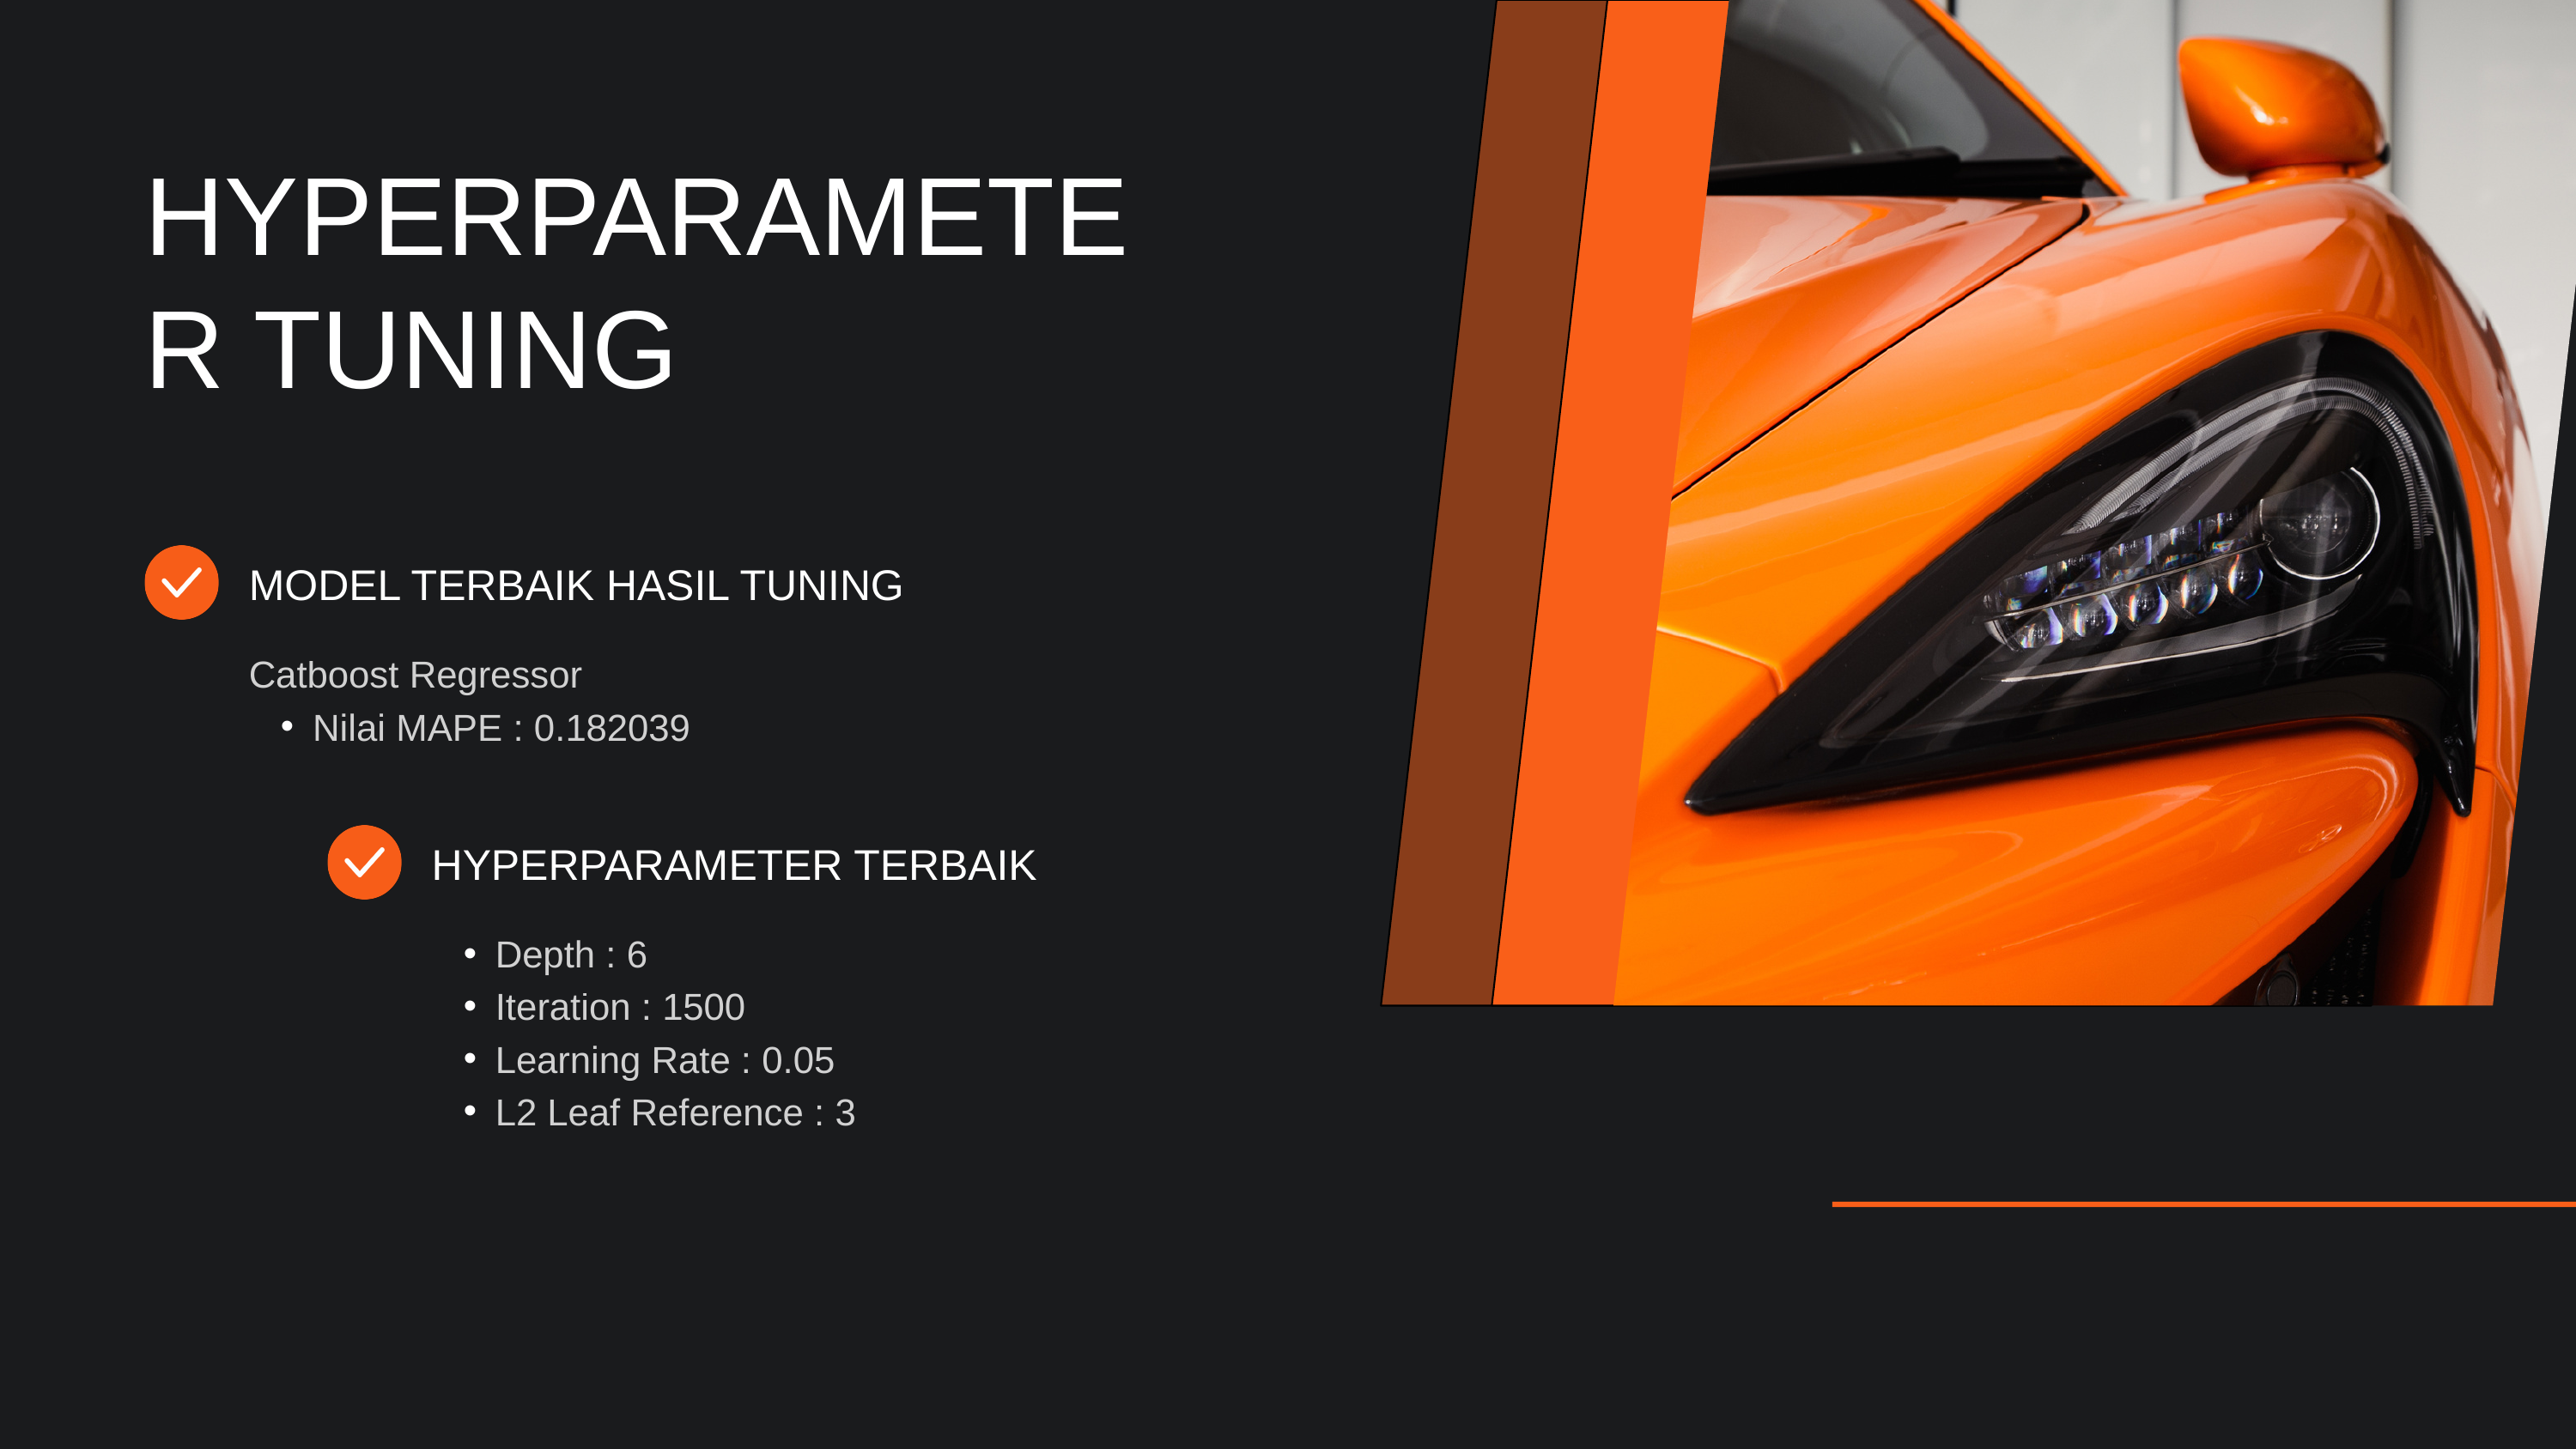

HYPERPARAMETER TUNING

MODEL TERBAIK HASIL TUNING
Catboost Regressor
Nilai MAPE : 0.182039

HYPERPARAMETER TERBAIK
Depth : 6
Iteration : 1500
Learning Rate : 0.05
L2 Leaf Reference : 3